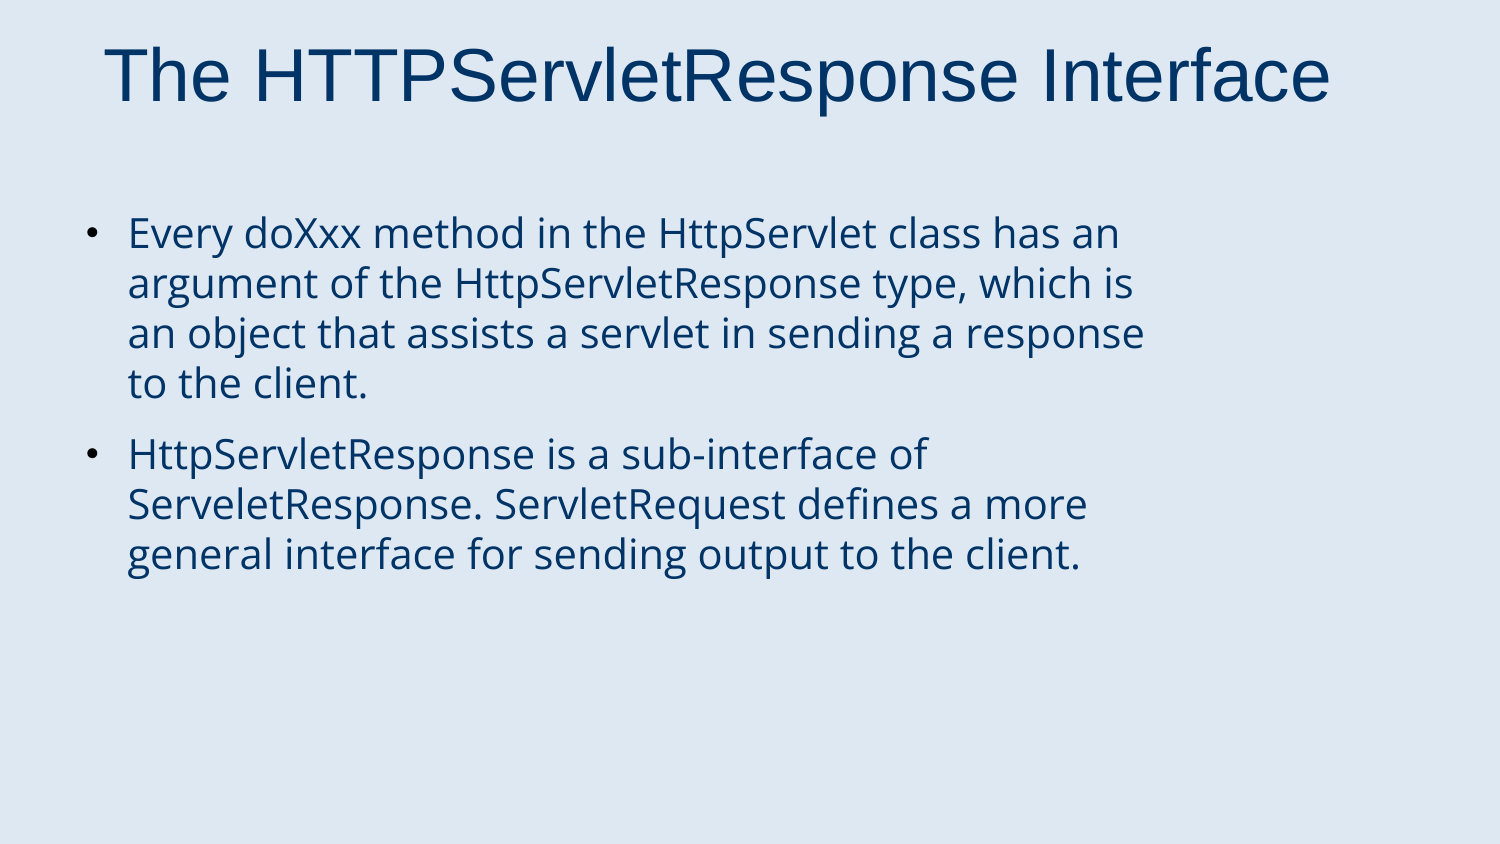

# The HTTPServletResponse Interface
Every doXxx method in the HttpServlet class has an argument of the HttpServletResponse type, which is an object that assists a servlet in sending a response to the client.
HttpServletResponse is a sub-interface of ServeletResponse. ServletRequest defines a more general interface for sending output to the client.